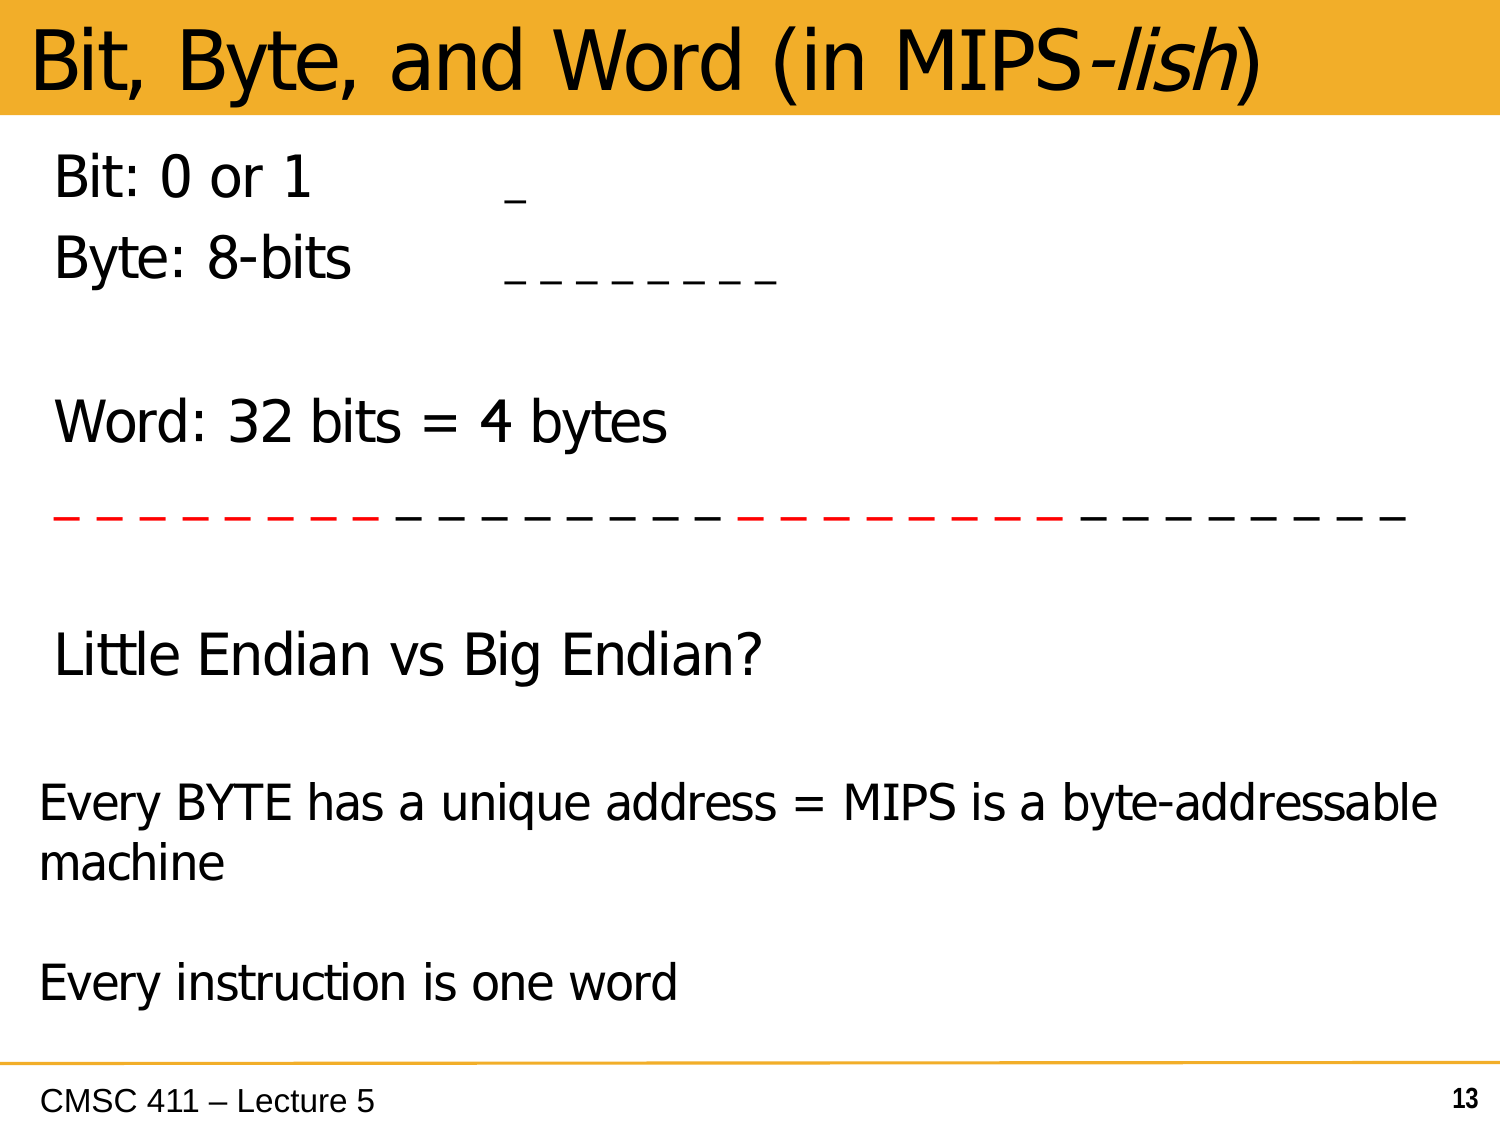

# Bit, Byte, and Word (in MIPS-lish)
Bit: 0 or 1		_
Byte: 8-bits 	_ _ _ _ _ _ _ _

Word: 32 bits = 4 bytes
_ _ _ _ _ _ _ _ _ _ _ _ _ _ _ _ _ _ _ _ _ _ _ _ _ _ _ _ _ _ _ _

Little Endian vs Big Endian?
Every BYTE has a unique address = MIPS is a byte-addressable machine

Every instruction is one word
13